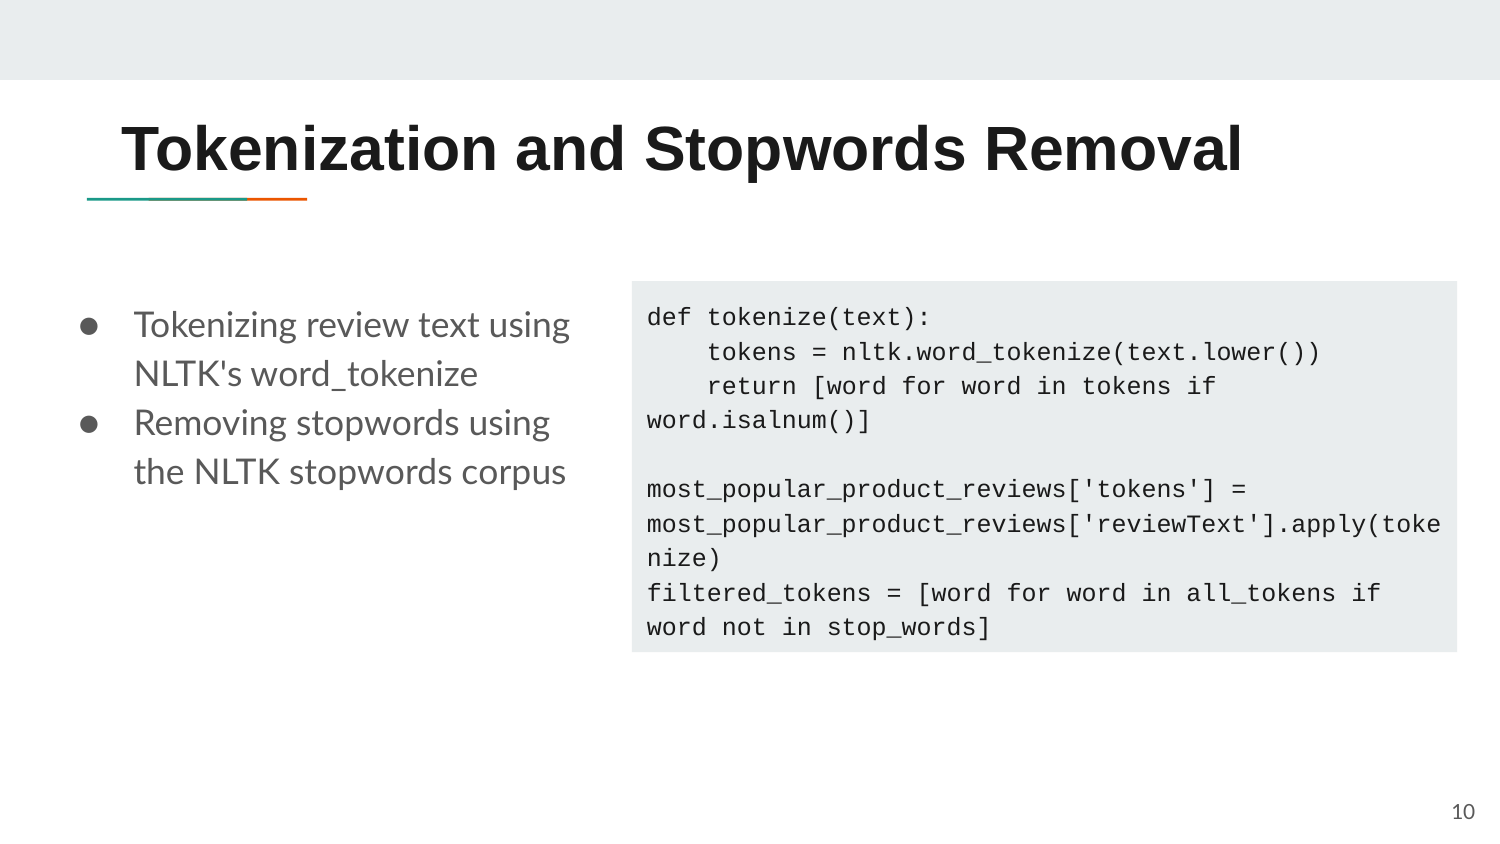

# Tokenization and Stopwords Removal
Tokenizing review text using NLTK's word_tokenize
Removing stopwords using the NLTK stopwords corpus
def tokenize(text):
    tokens = nltk.word_tokenize(text.lower())
    return [word for word in tokens if word.isalnum()]

most_popular_product_reviews['tokens'] = most_popular_product_reviews['reviewText'].apply(tokenize)
filtered_tokens = [word for word in all_tokens if word not in stop_words]

10